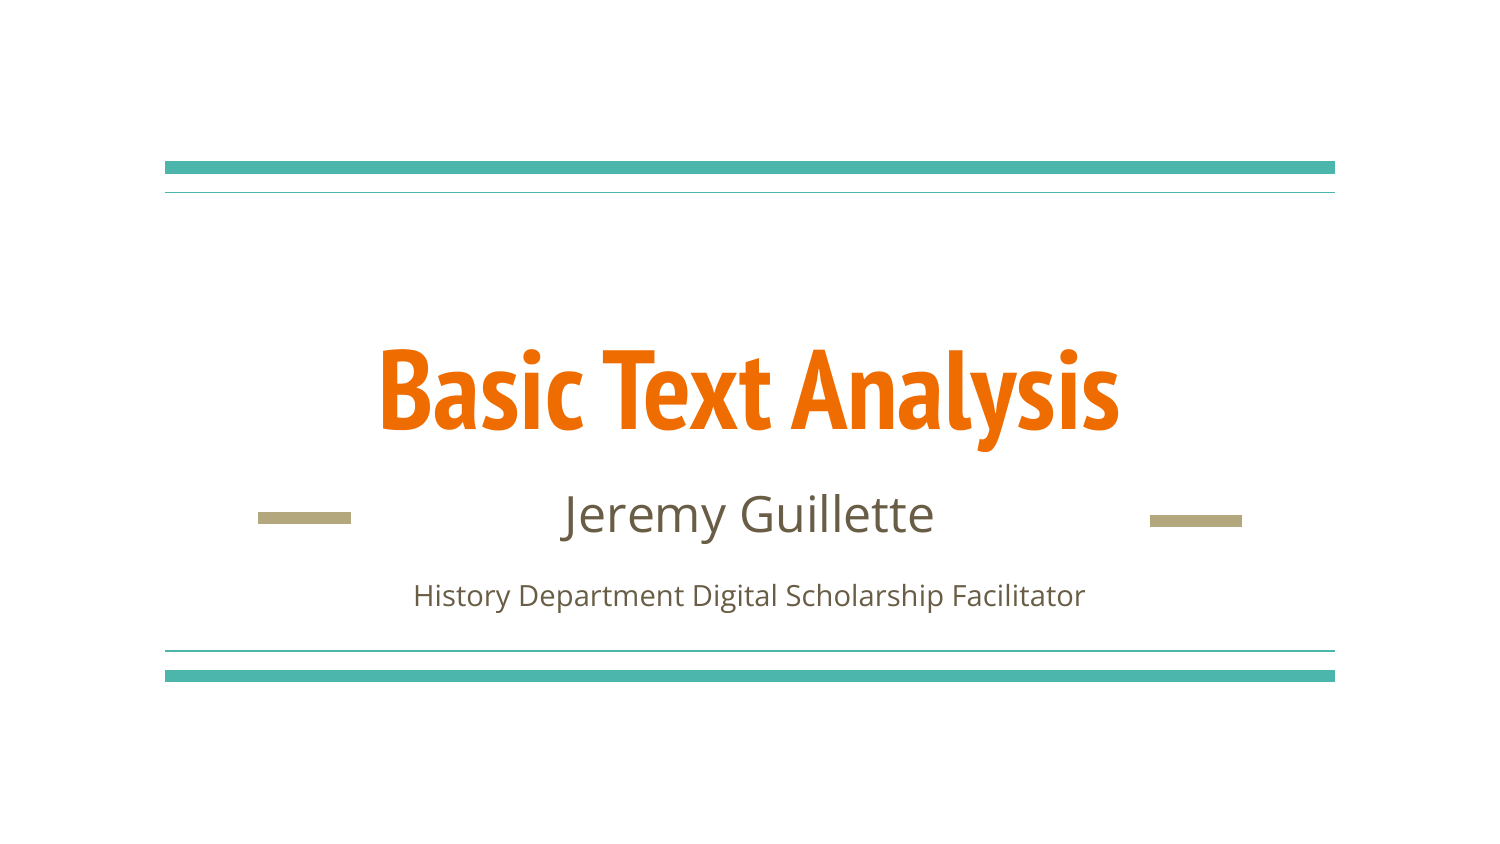

# Basic Text Analysis
Jeremy Guillette

History Department Digital Scholarship Facilitator